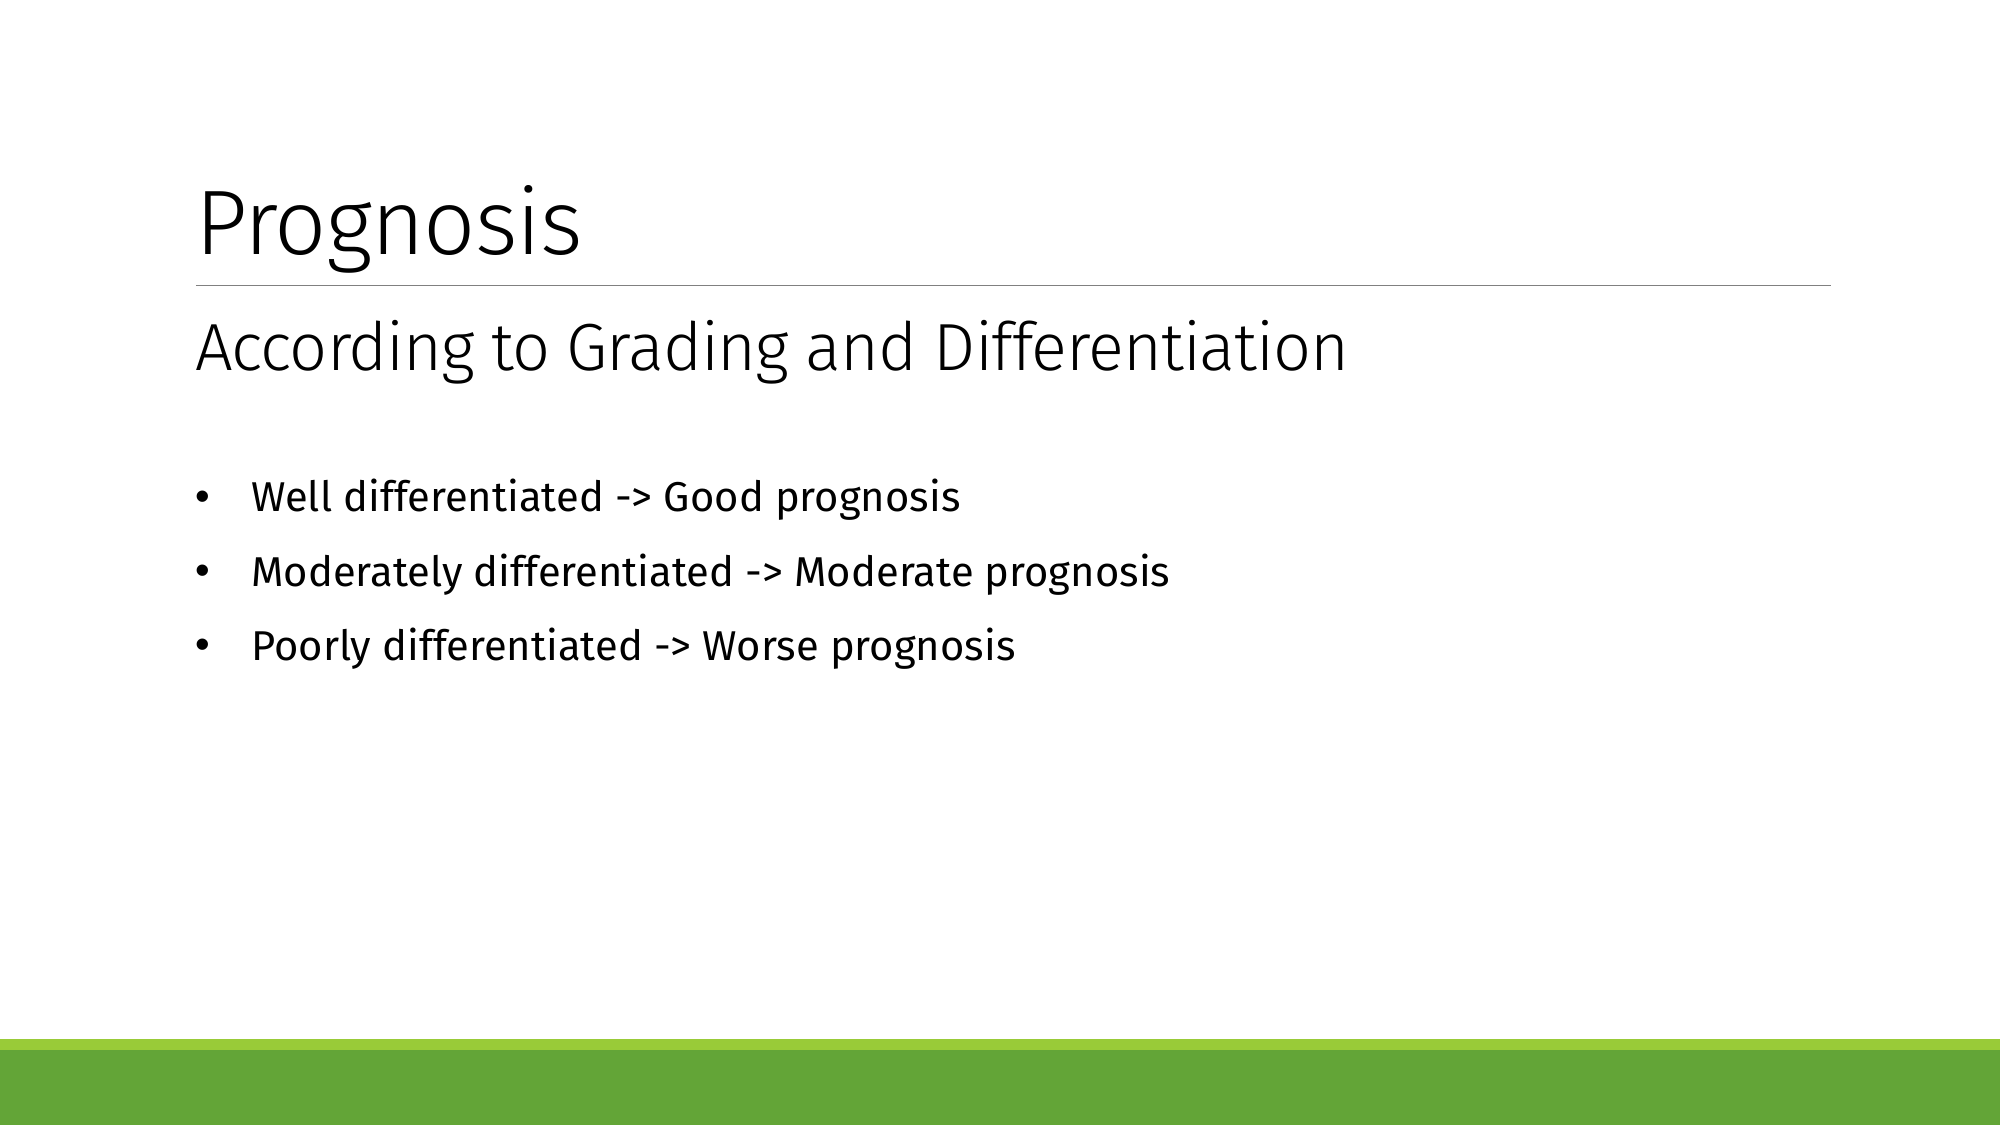

Prognosis
According to Grading and Differentiation
Well differentiated -> Good prognosis
Moderately differentiated -> Moderate prognosis
Poorly differentiated -> Worse prognosis